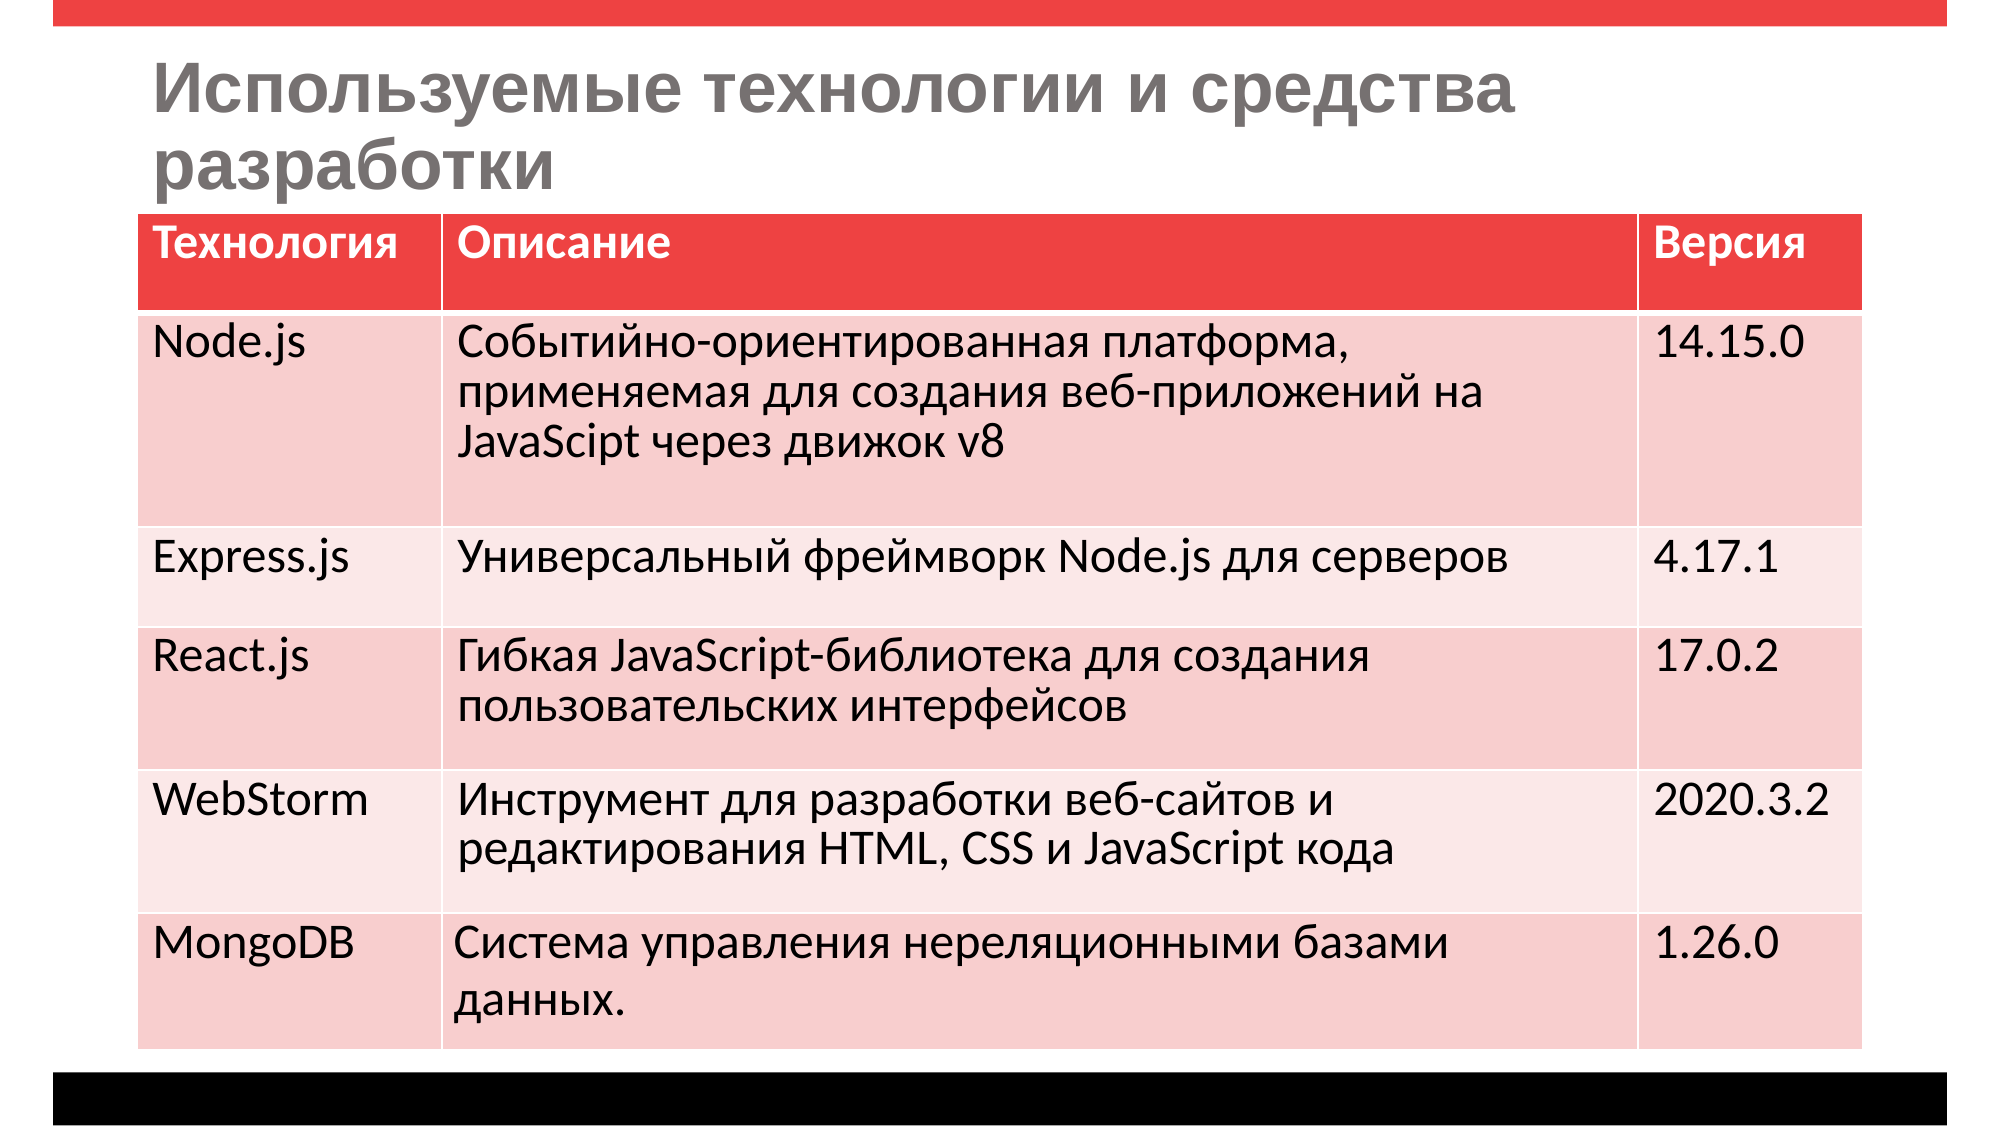

# Используемые технологии и средства разработки
| Технология | Описание | Версия |
| --- | --- | --- |
| Node.js | Событийно-ориентированная платформа, применяемая для создания веб-приложений на JavaScipt через движок v8 | 14.15.0 |
| Express.js | Универсальный фреймворк Node.js для серверов | 4.17.1 |
| React.js | Гибкая JavaScript-библиотека для создания пользовательских интерфейсов | 17.0.2 |
| WebStorm | Инструмент для разработки веб-сайтов и редактирования HTML, CSS и JavaScript кода | 2020.3.2 |
| MongoDB | Система управления нереляционными базами данных. | 1.26.0 |